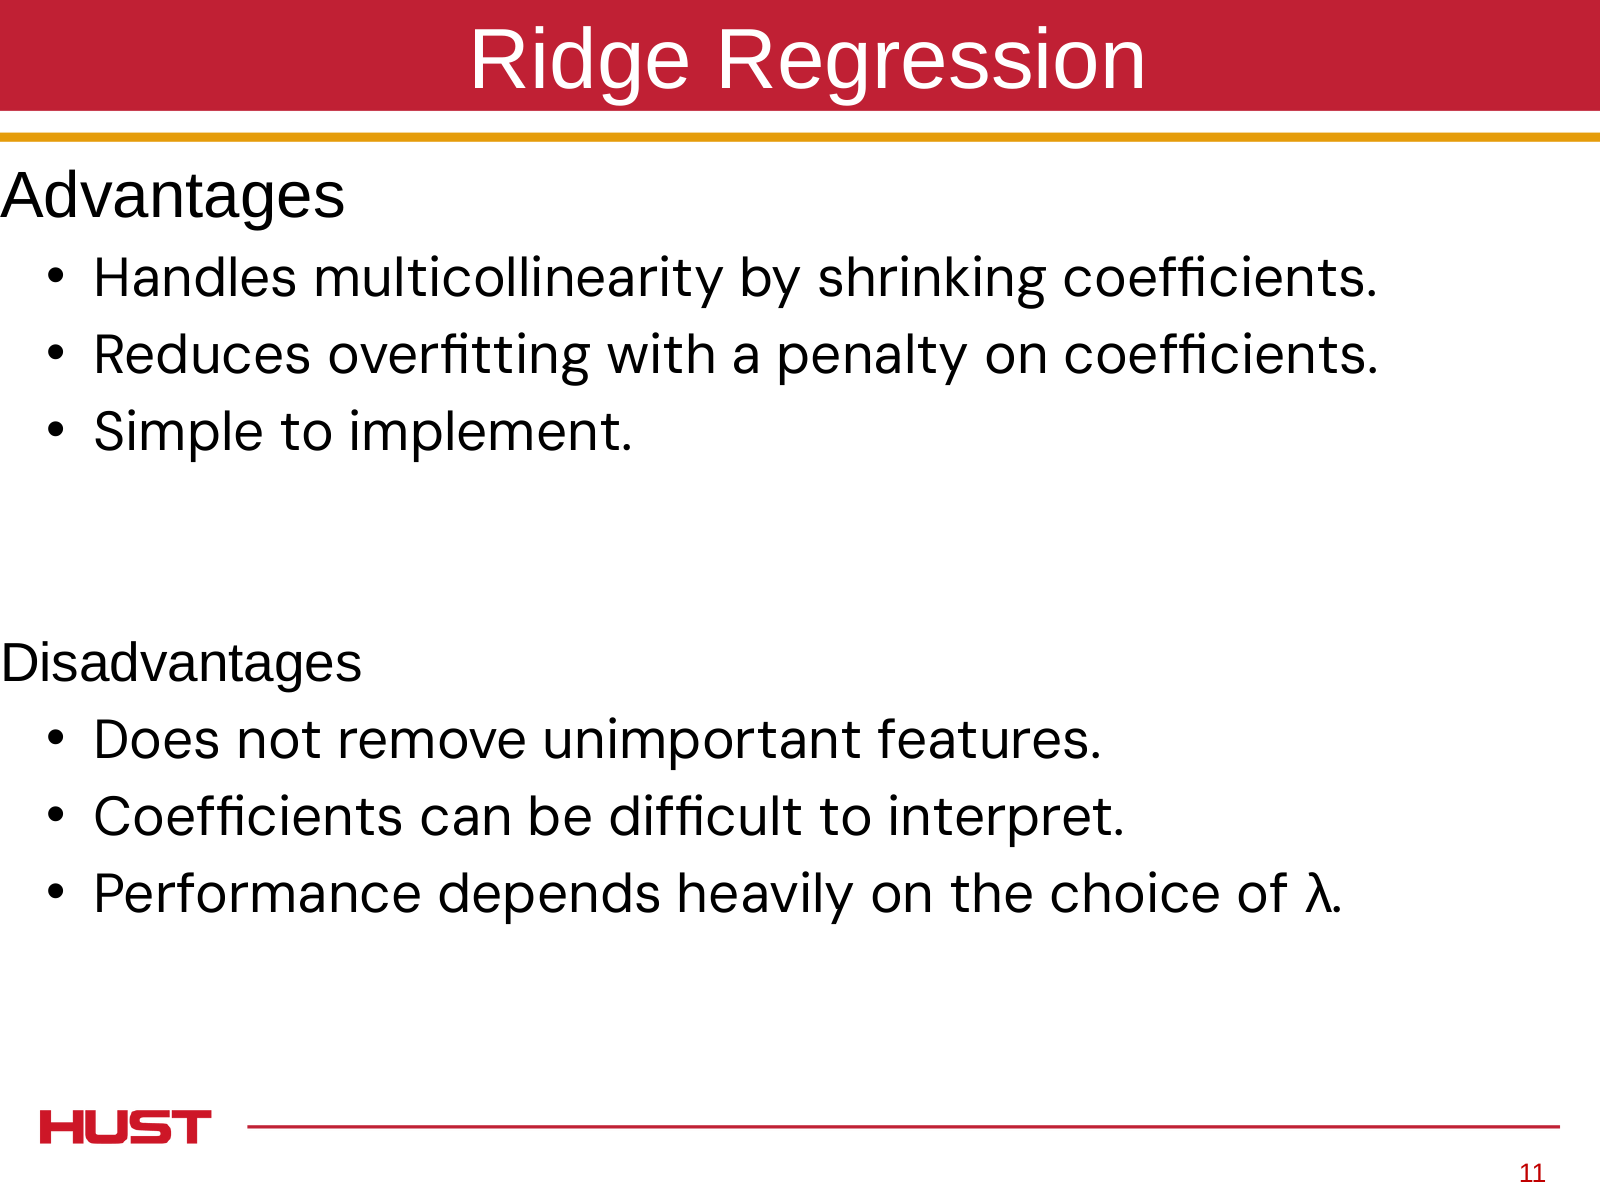

Ridge Regression
Advantages
Handles multicollinearity by shrinking coefficients.
Reduces overfitting with a penalty on coefficients.
Simple to implement.

Disadvantages
Does not remove unimportant features.
Coefficients can be difficult to interpret.
Performance depends heavily on the choice of λ.

11